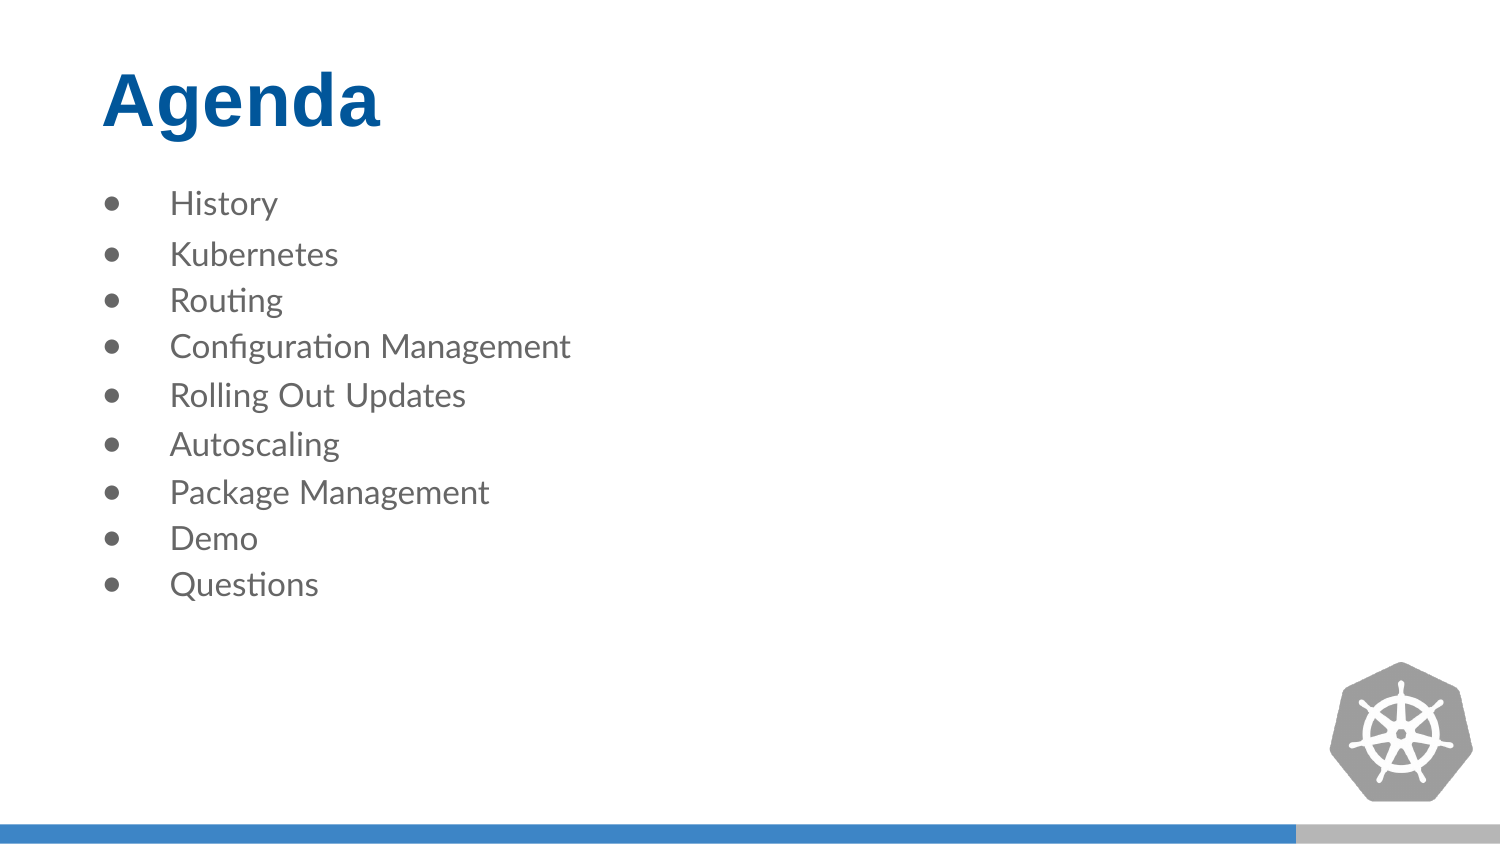

# Agenda
History
Kubernetes
Routing
Configuration Management
Rolling Out  Updates
Autoscaling
Package Management
Demo
Questions